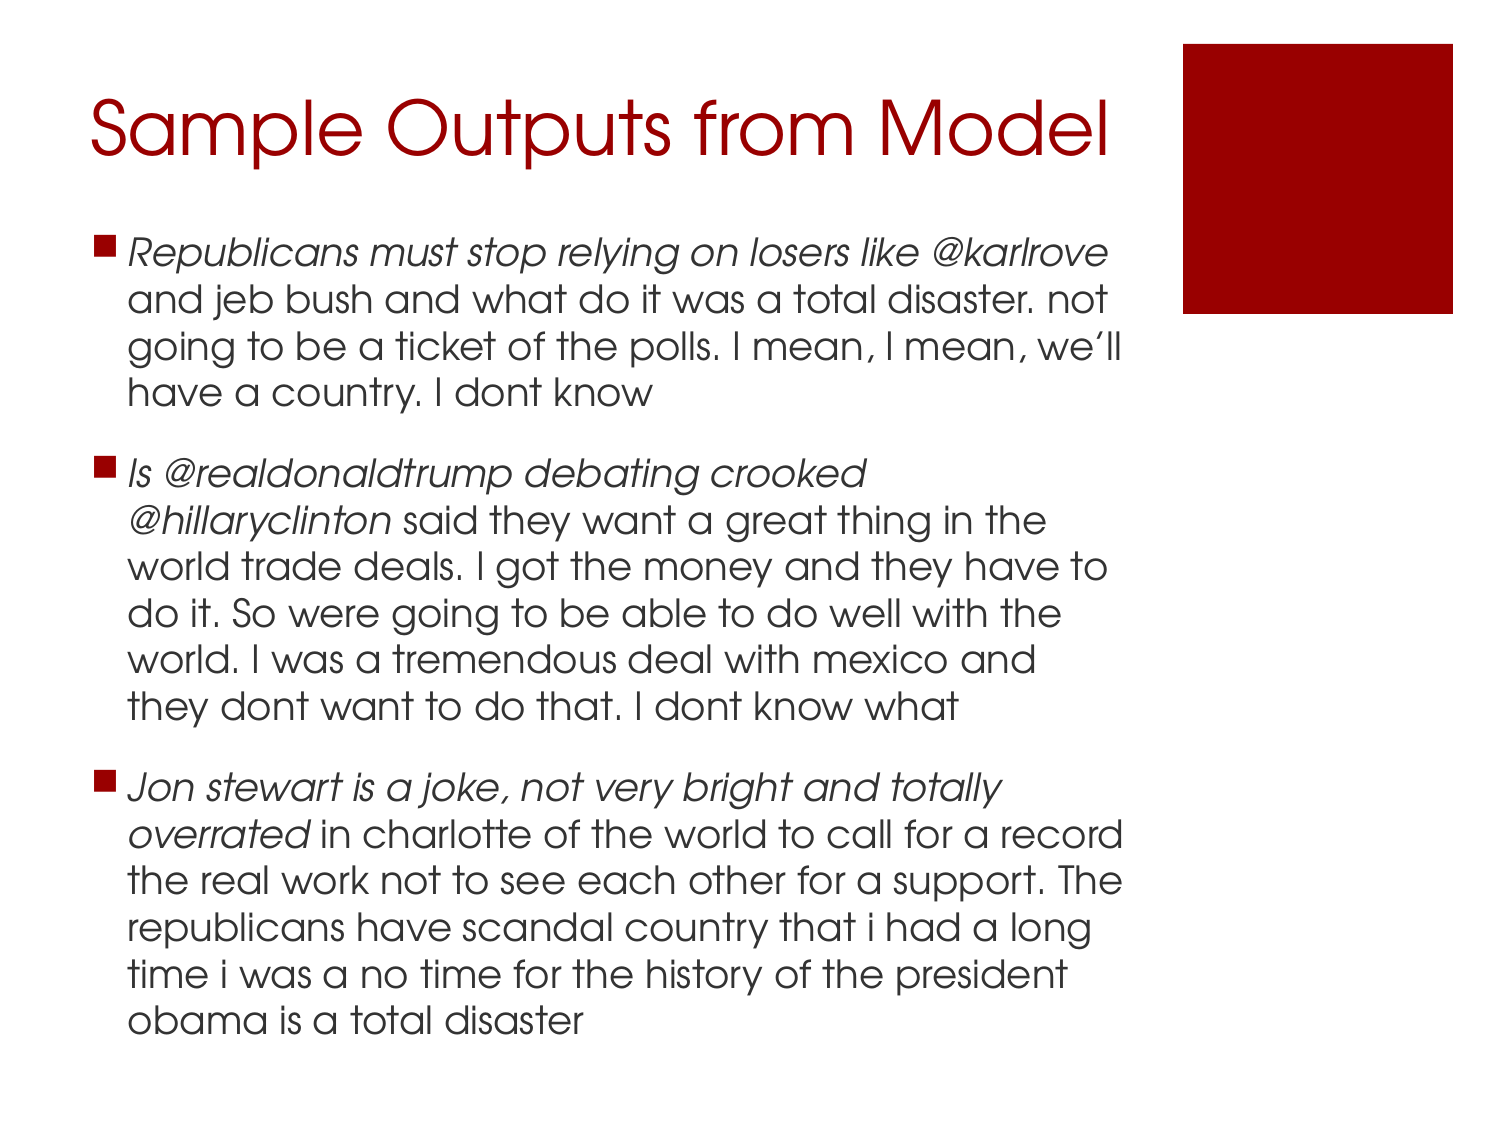

# Sample Outputs from Model
Republicans must stop relying on losers like @karlrove and jeb bush and what do it was a total disaster. not going to be a ticket of the polls. I mean, I mean, we’ll have a country. I dont know
Is @realdonaldtrump debating crooked @hillaryclinton said they want a great thing in the world trade deals. I got the money and they have to do it. So were going to be able to do well with the world. I was a tremendous deal with mexico and they dont want to do that. I dont know what
Jon stewart is a joke, not very bright and totally overrated in charlotte of the world to call for a record the real work not to see each other for a support. The republicans have scandal country that i had a long time i was a no time for the history of the president obama is a total disaster